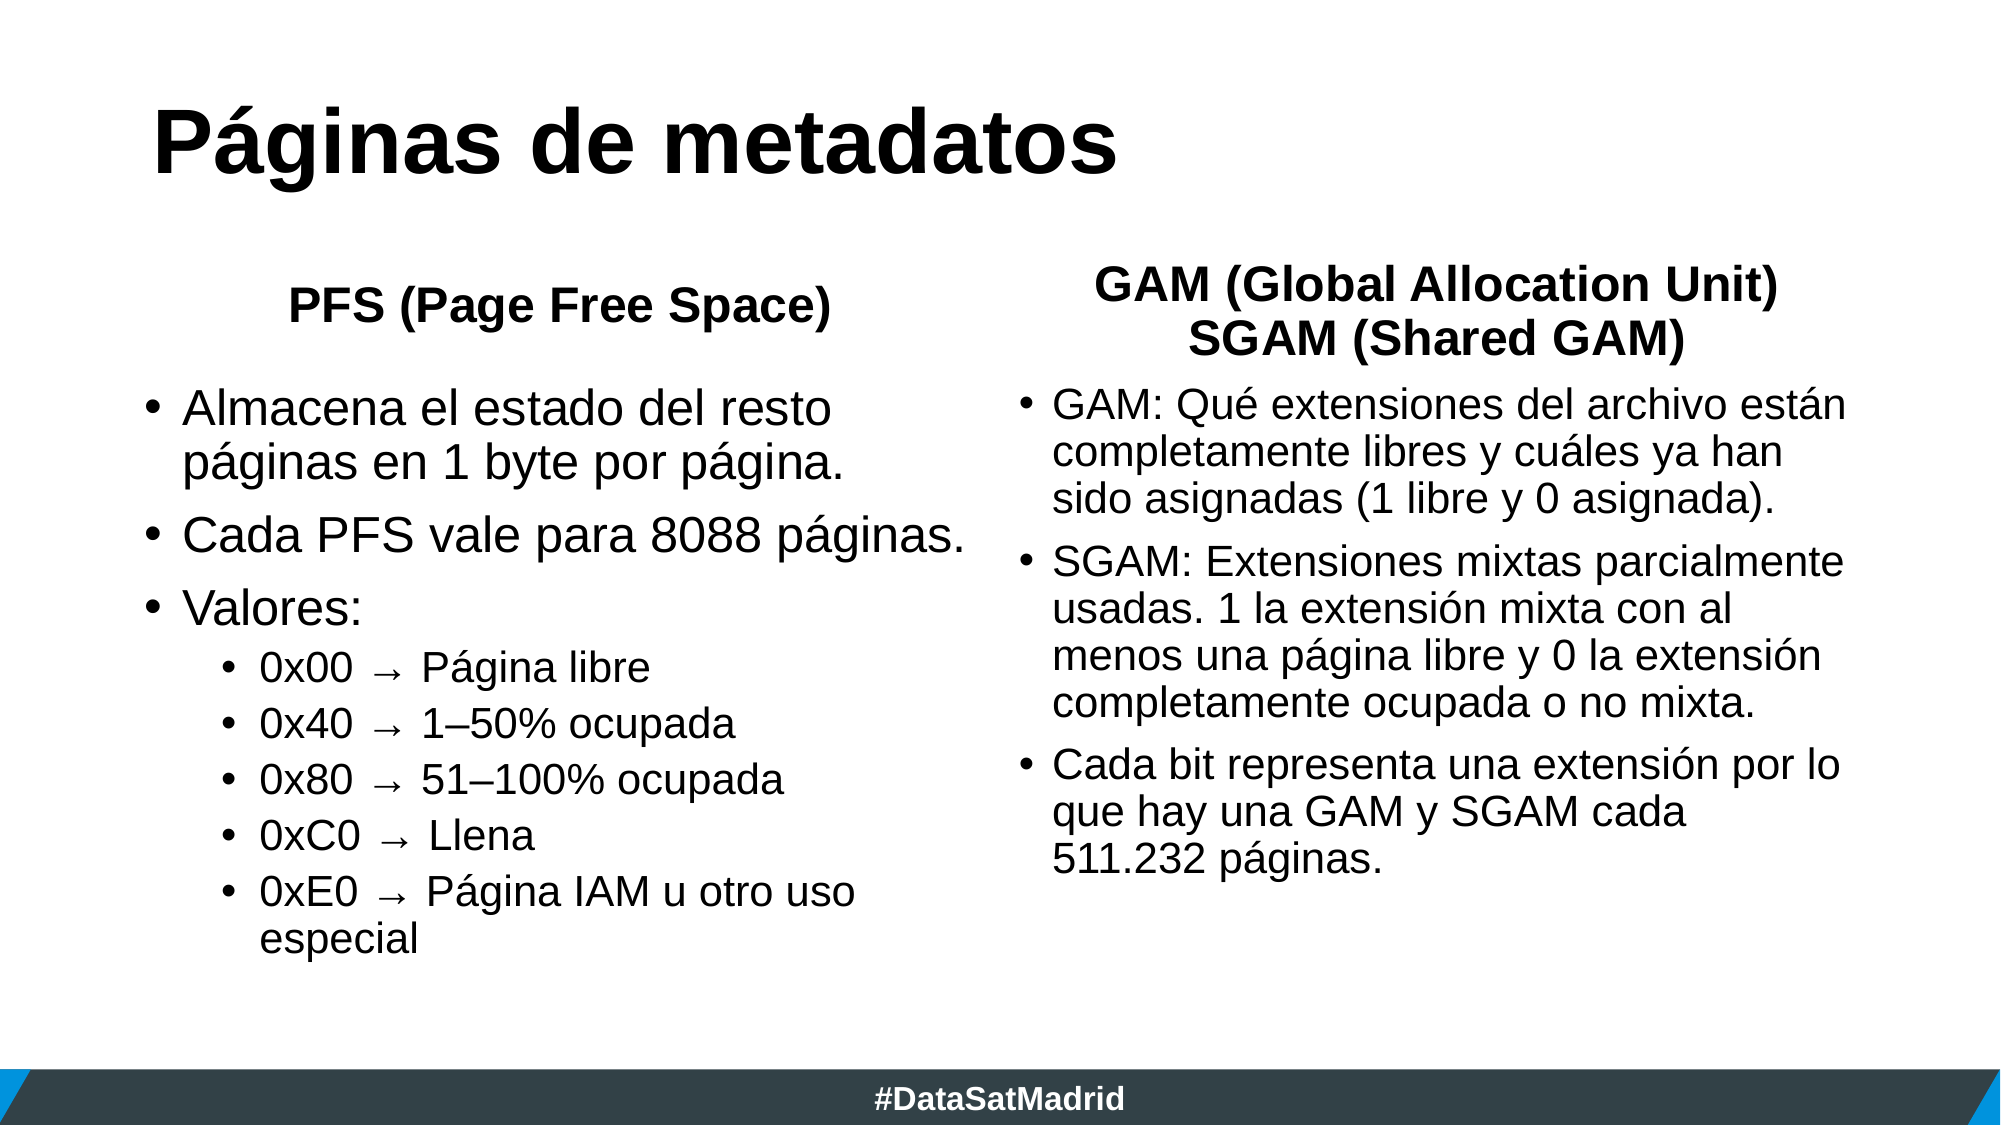

# Páginas de metadatos
PFS (Page Free Space)
GAM (Global Allocation Unit)
SGAM (Shared GAM)
Almacena el estado del resto páginas en 1 byte por página.
Cada PFS vale para 8088 páginas.
Valores:
0x00 → Página libre
0x40 → 1–50% ocupada
0x80 → 51–100% ocupada
0xC0 → Llena
0xE0 → Página IAM u otro uso especial

GAM: Qué extensiones del archivo están completamente libres y cuáles ya han sido asignadas (1 libre y 0 asignada).
SGAM: Extensiones mixtas parcialmente usadas. 1 la extensión mixta con al menos una página libre y 0 la extensión completamente ocupada o no mixta.
Cada bit representa una extensión por lo que hay una GAM y SGAM cada 511.232 páginas.